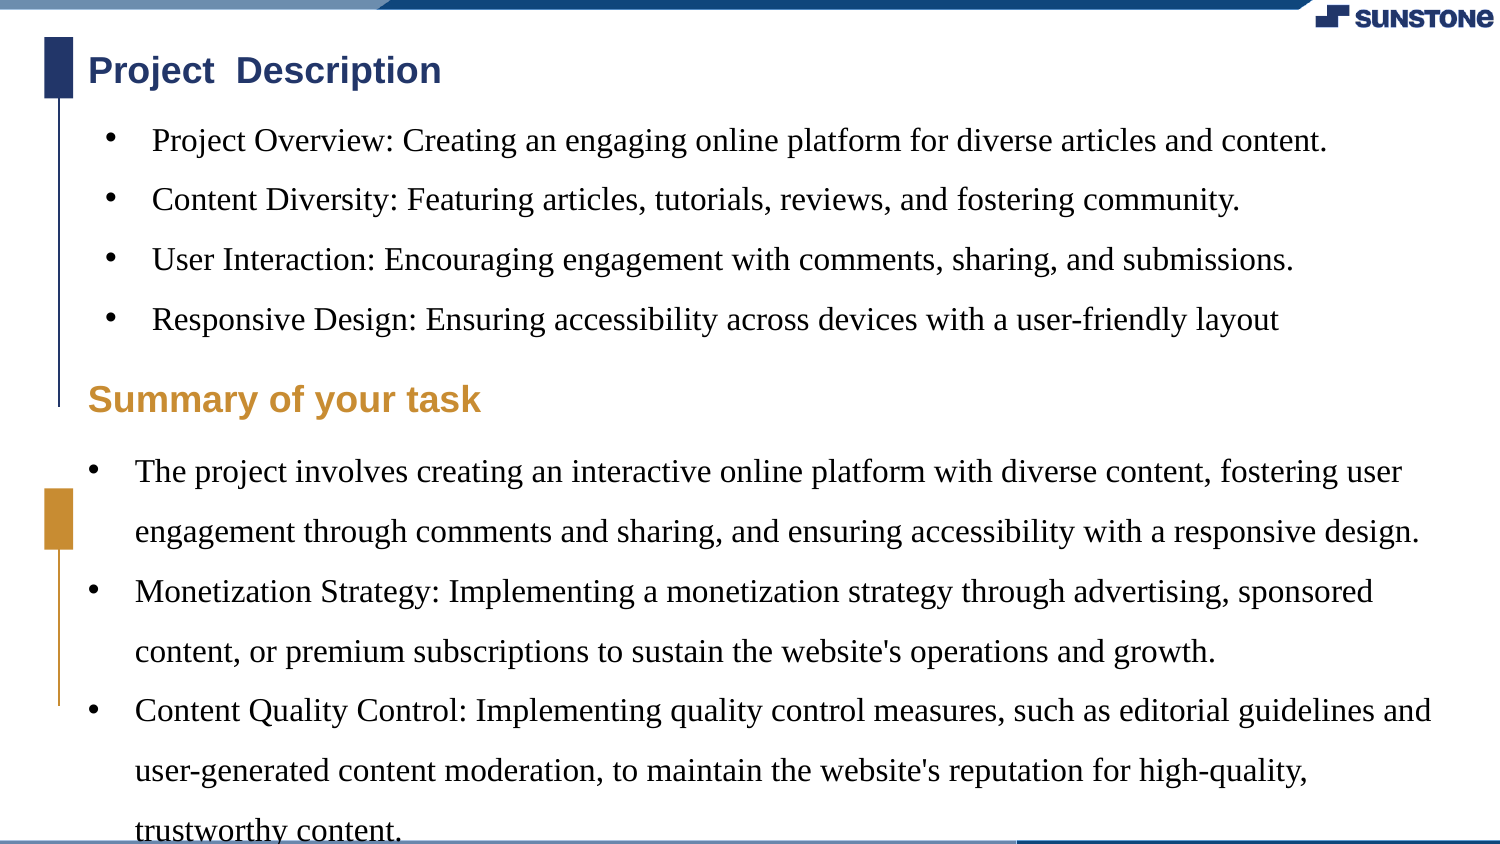

Project  Description
Project Overview: Creating an engaging online platform for diverse articles and content.
Content Diversity: Featuring articles, tutorials, reviews, and fostering community.
User Interaction: Encouraging engagement with comments, sharing, and submissions.
Responsive Design: Ensuring accessibility across devices with a user-friendly layout
Summary of your task
The project involves creating an interactive online platform with diverse content, fostering user engagement through comments and sharing, and ensuring accessibility with a responsive design.
Monetization Strategy: Implementing a monetization strategy through advertising, sponsored content, or premium subscriptions to sustain the website's operations and growth.
Content Quality Control: Implementing quality control measures, such as editorial guidelines and user-generated content moderation, to maintain the website's reputation for high-quality, trustworthy content.